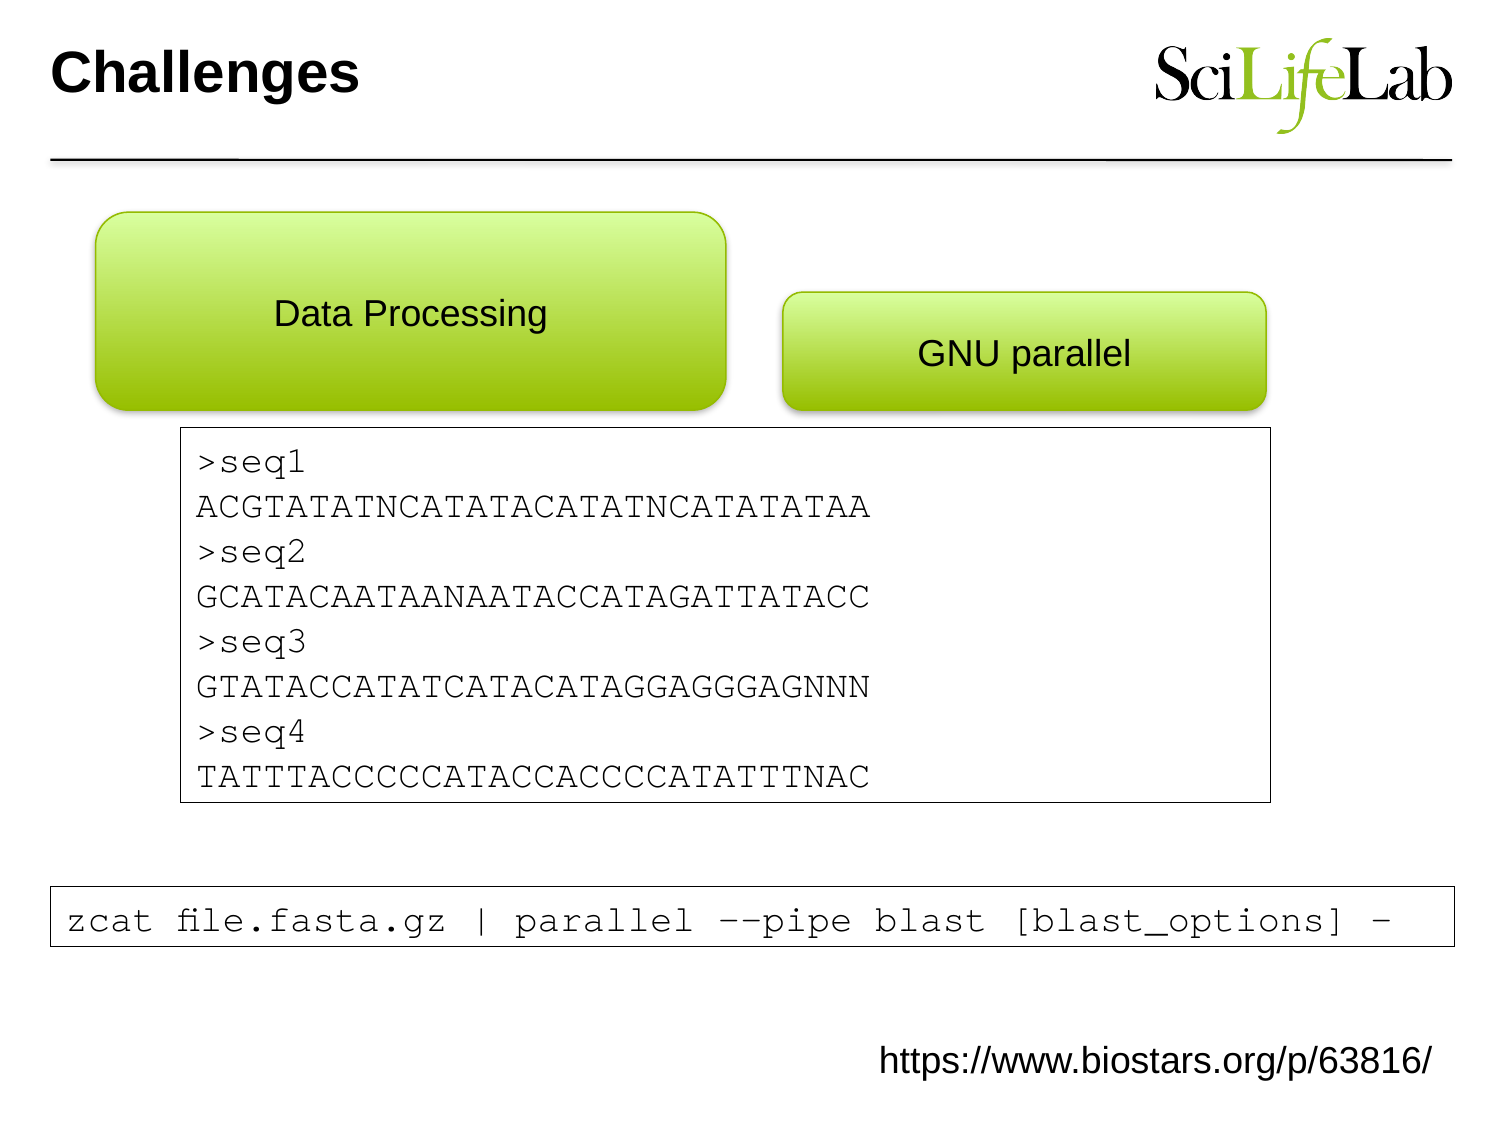

# Challenges
Data Processing
GNU parallel
>seq1
ACGTATATNCATATACATATNCATATATAA
>seq2
GCATACAATAANAATACCATAGATTATACC
>seq3
GTATACCATATCATACATAGGAGGGAGNNN
>seq4
TATTTACCCCCATACCACCCCATATTTNAC
zcat file.fasta.gz | parallel --pipe blast [blast_options] -
https://www.biostars.org/p/63816/